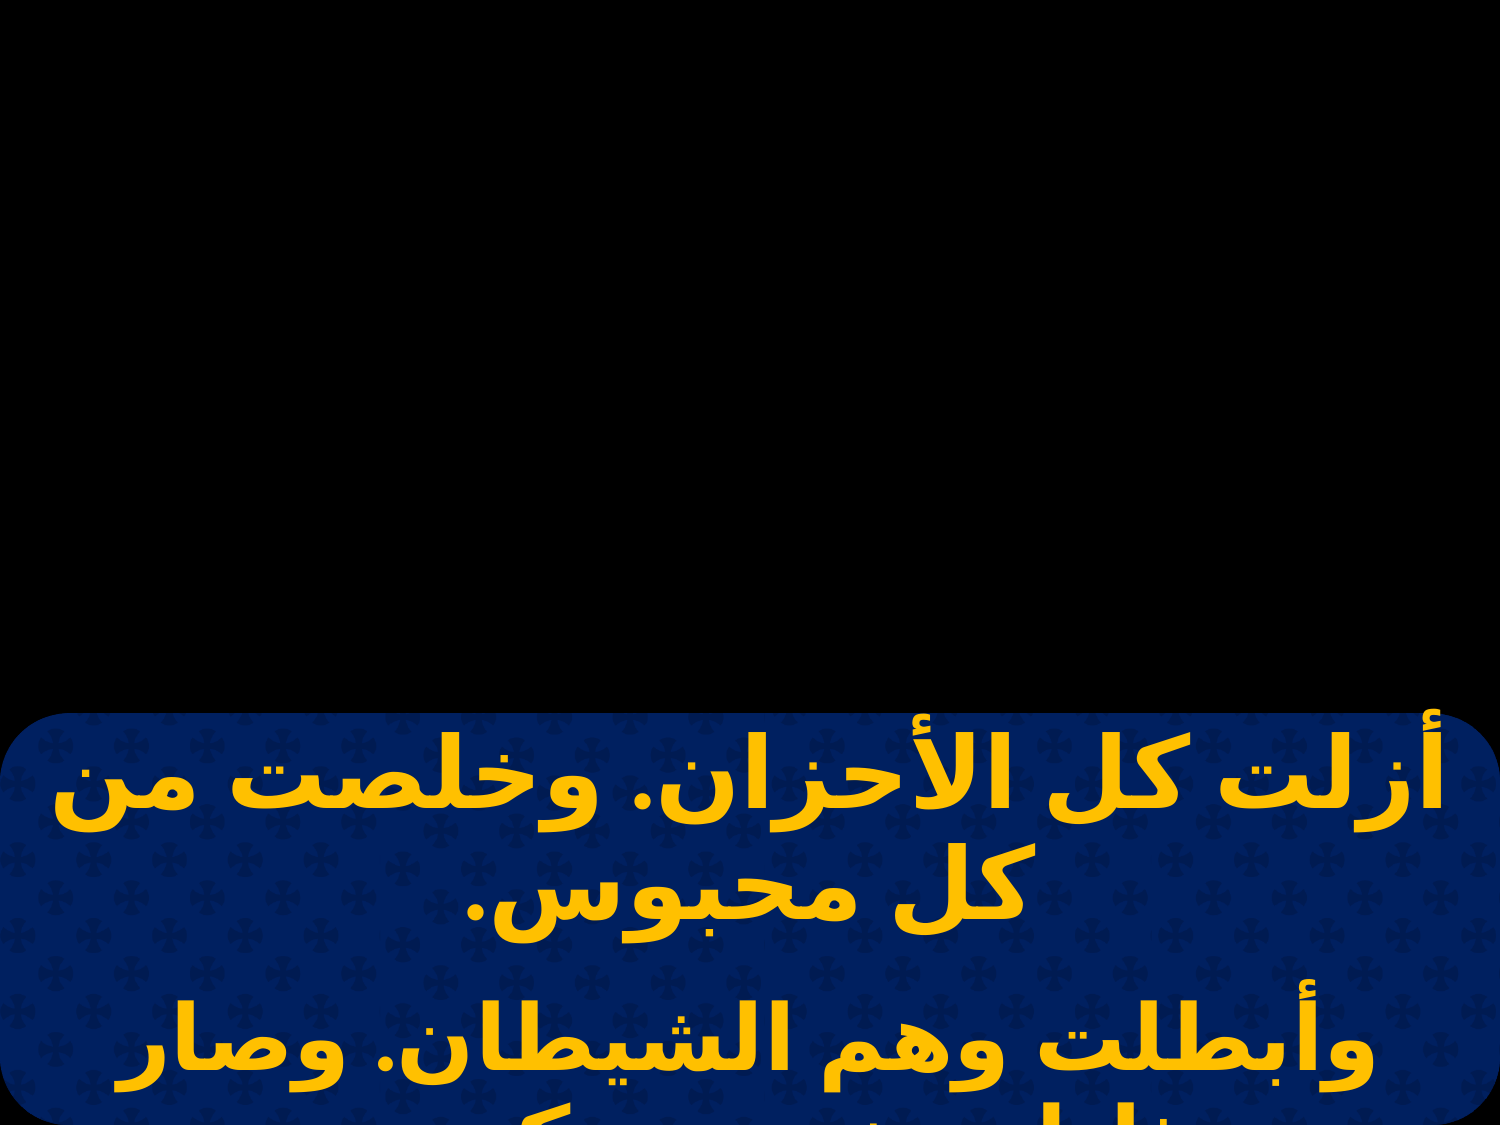

| أزلت كل الأحزان. وخلصت من كل محبوس. |
| --- |
|  |
| وأبطلت وهم الشيطان. وصار ذليل مخزي معكوس. |